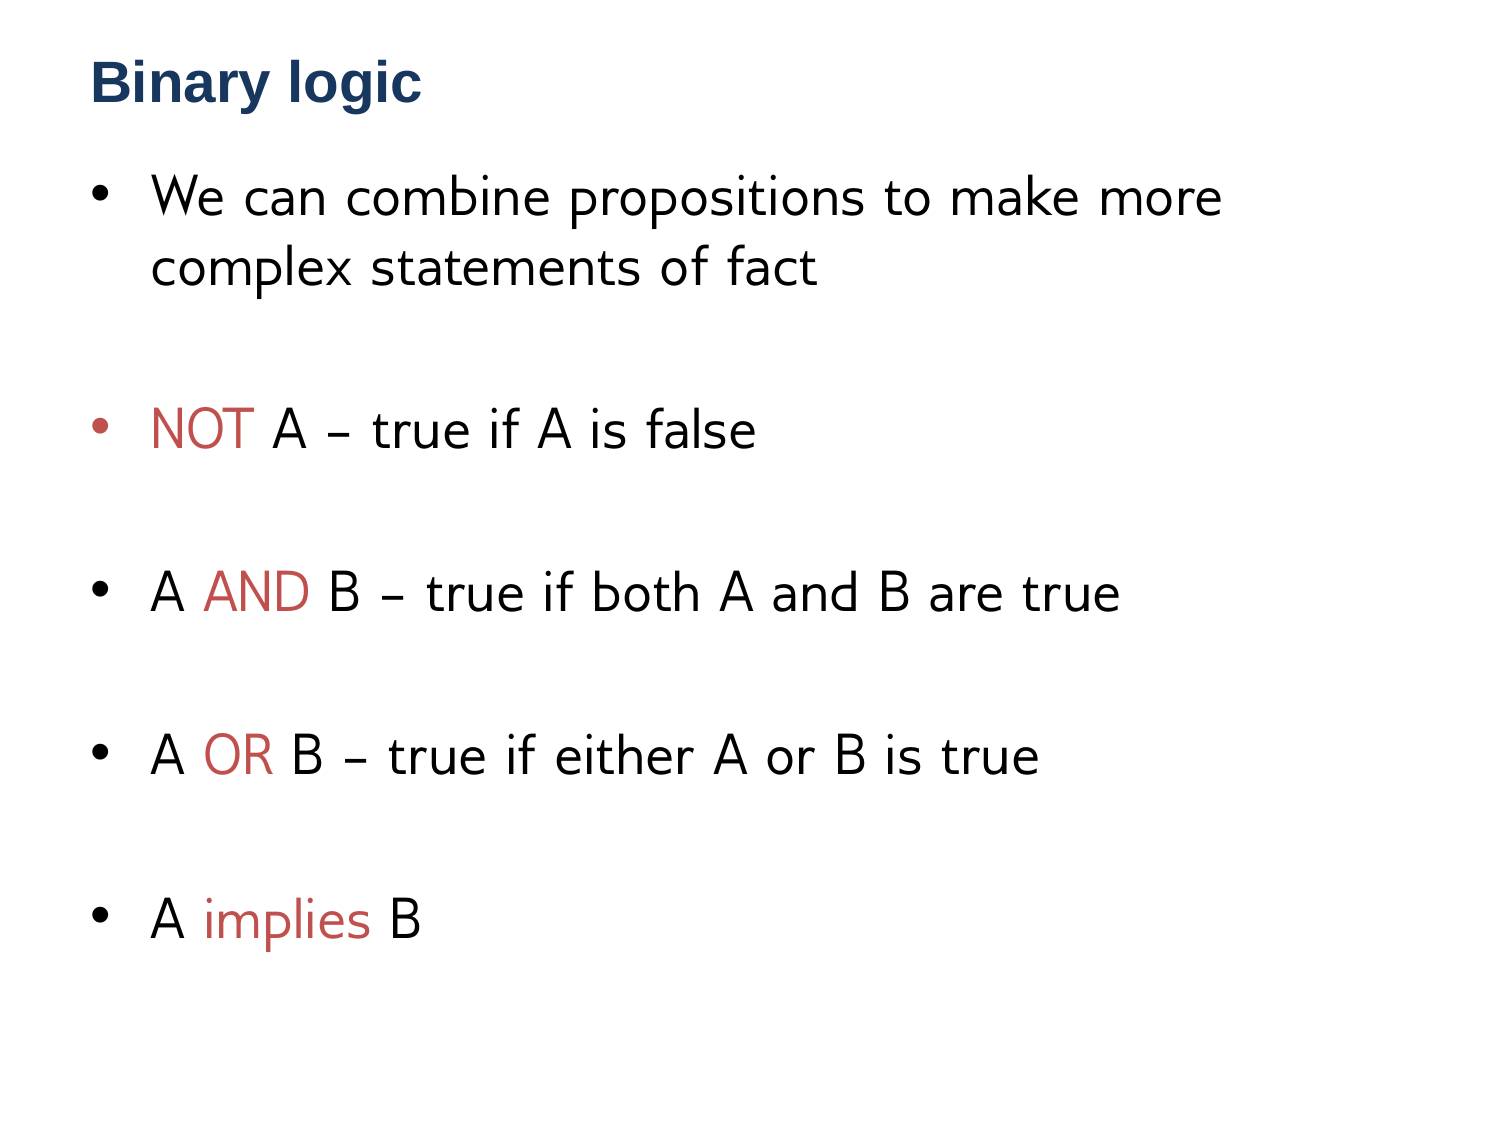

# Binary logic
We can combine propositions to make more complex statements of fact

NOT A – true if A is false

A AND B – true if both A and B are true

A OR B – true if either A or B is true

A implies B